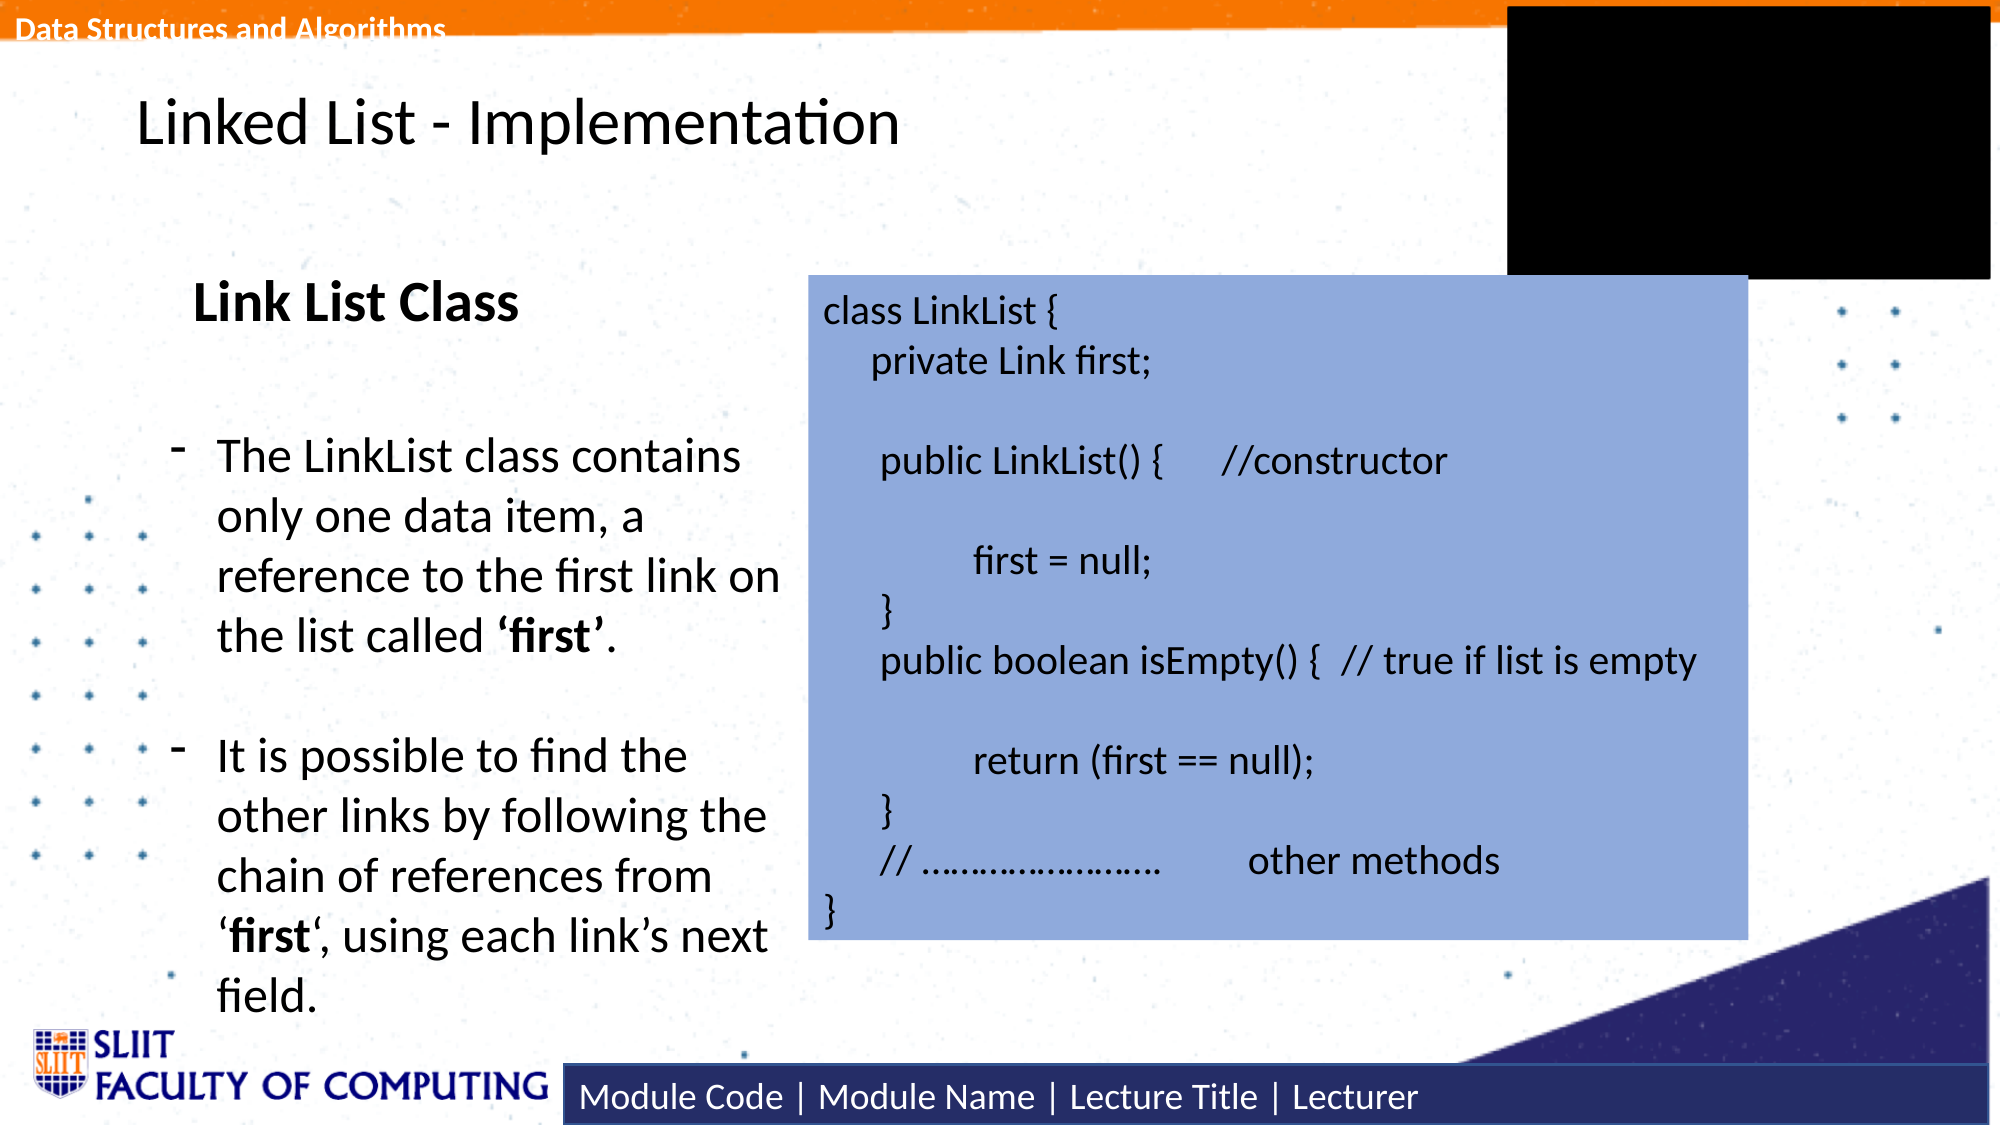

# Linked List - Implementation
Link List Class
class LinkList {
     private Link first;

      public LinkList() {      //constructor

	first = null;
      }
      public boolean isEmpty() {  // true if list is empty

	return (first == null);
      }
      // …………………….         other methods
}
The LinkList class contains only one data item, a reference to the first link on the list called ‘first’.

It is possible to find the other links by following the chain of references from ‘first‘, using each link’s next field.